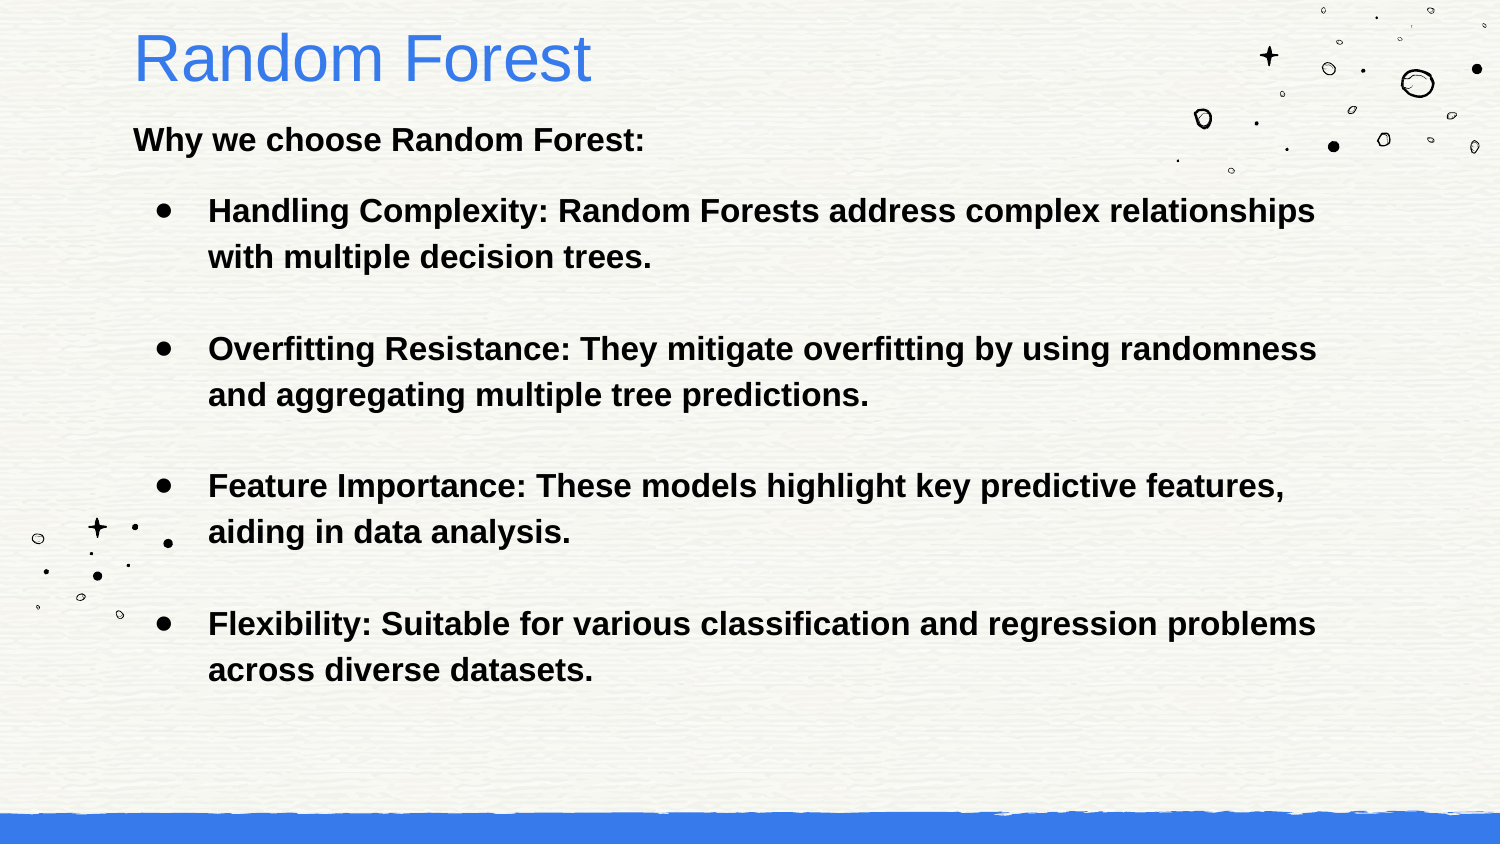

# Random Forest
Why we choose Random Forest:
Handling Complexity: Random Forests address complex relationships with multiple decision trees.

Overfitting Resistance: They mitigate overfitting by using randomness and aggregating multiple tree predictions.

Feature Importance: These models highlight key predictive features, aiding in data analysis.

Flexibility: Suitable for various classification and regression problems across diverse datasets.